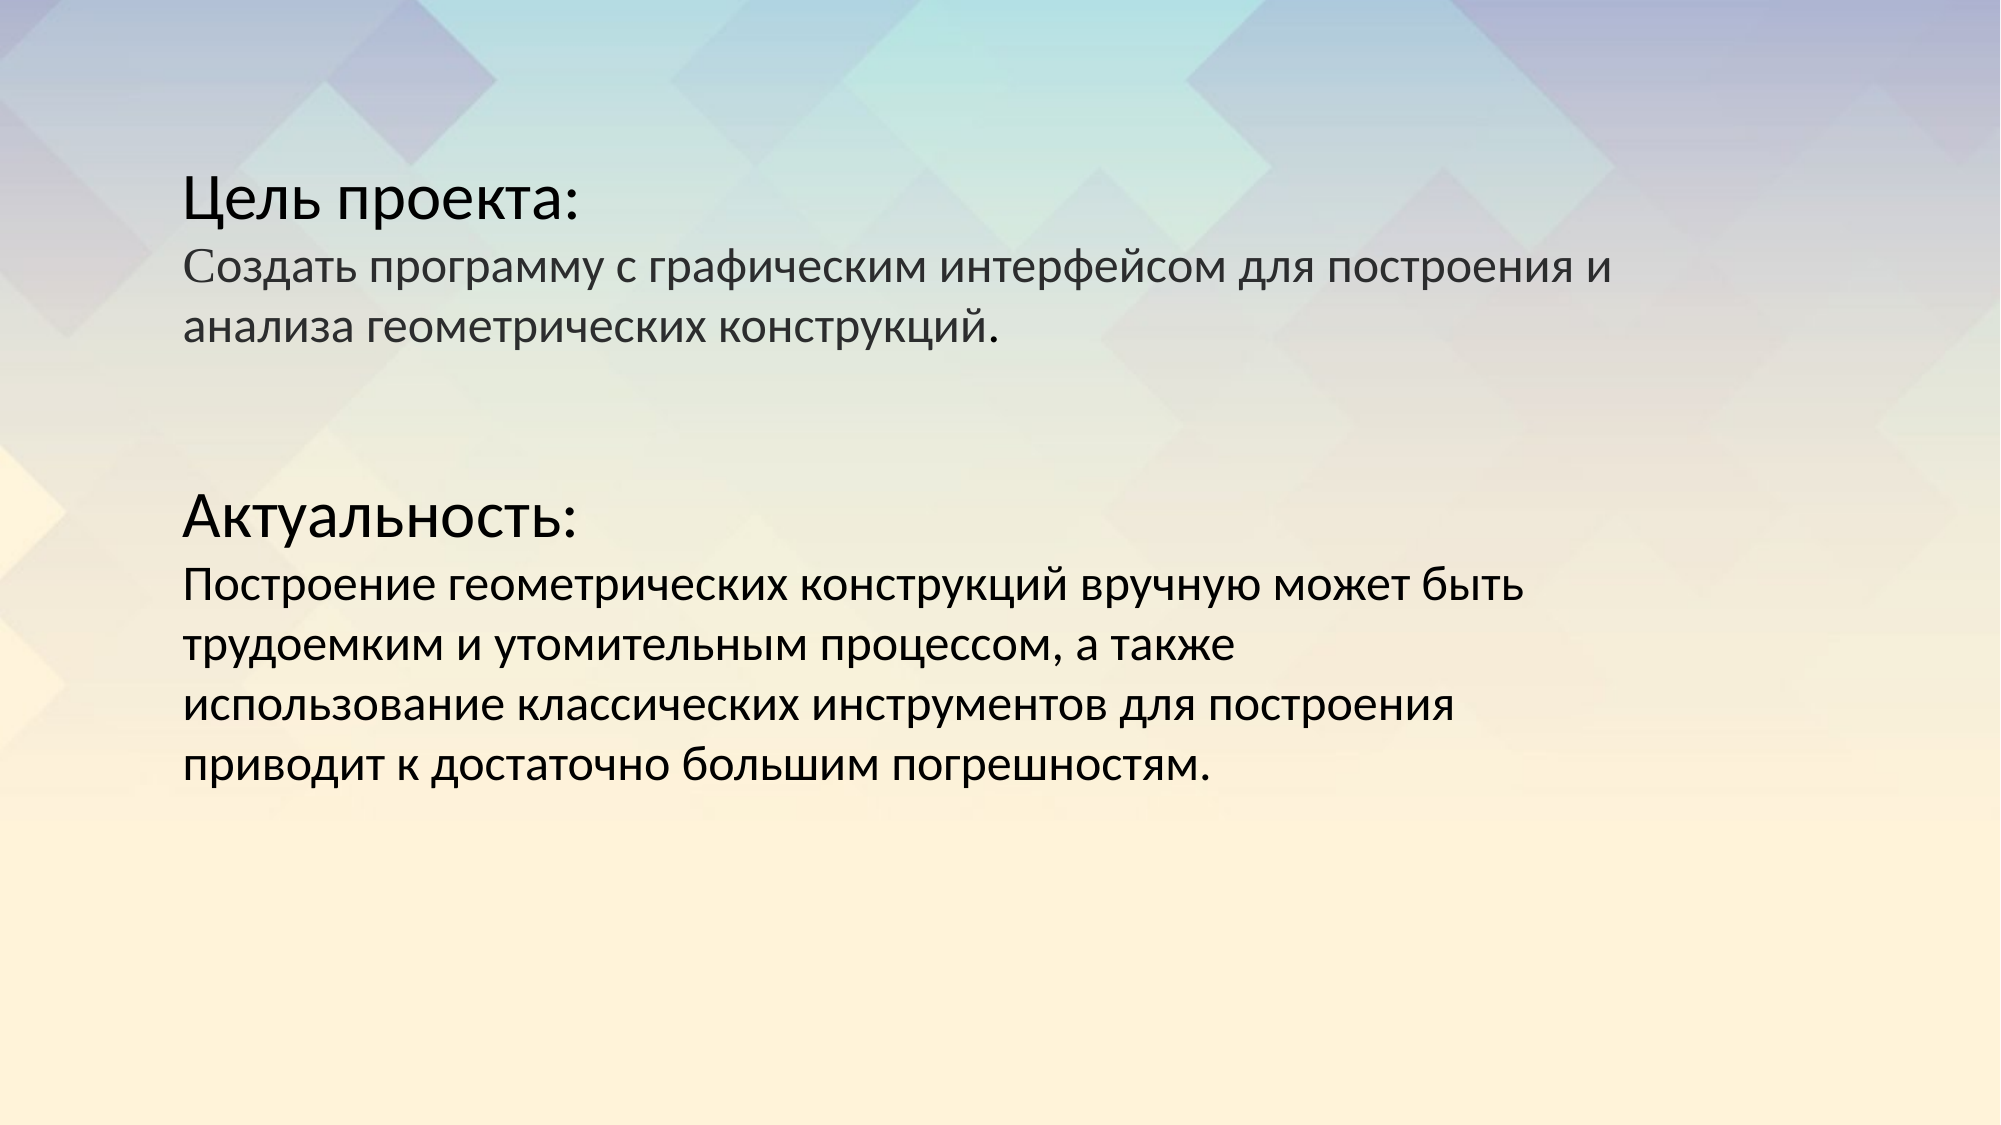

Цель проекта:
Cоздать программу с графическим интерфейсом для построения и анализа геометрических конструкций.

Актуальность:
Построение геометрических конструкций вручную может быть трудоемким и утомительным процессом, а также использование классических инструментов для построения приводит к достаточно большим погрешностям.